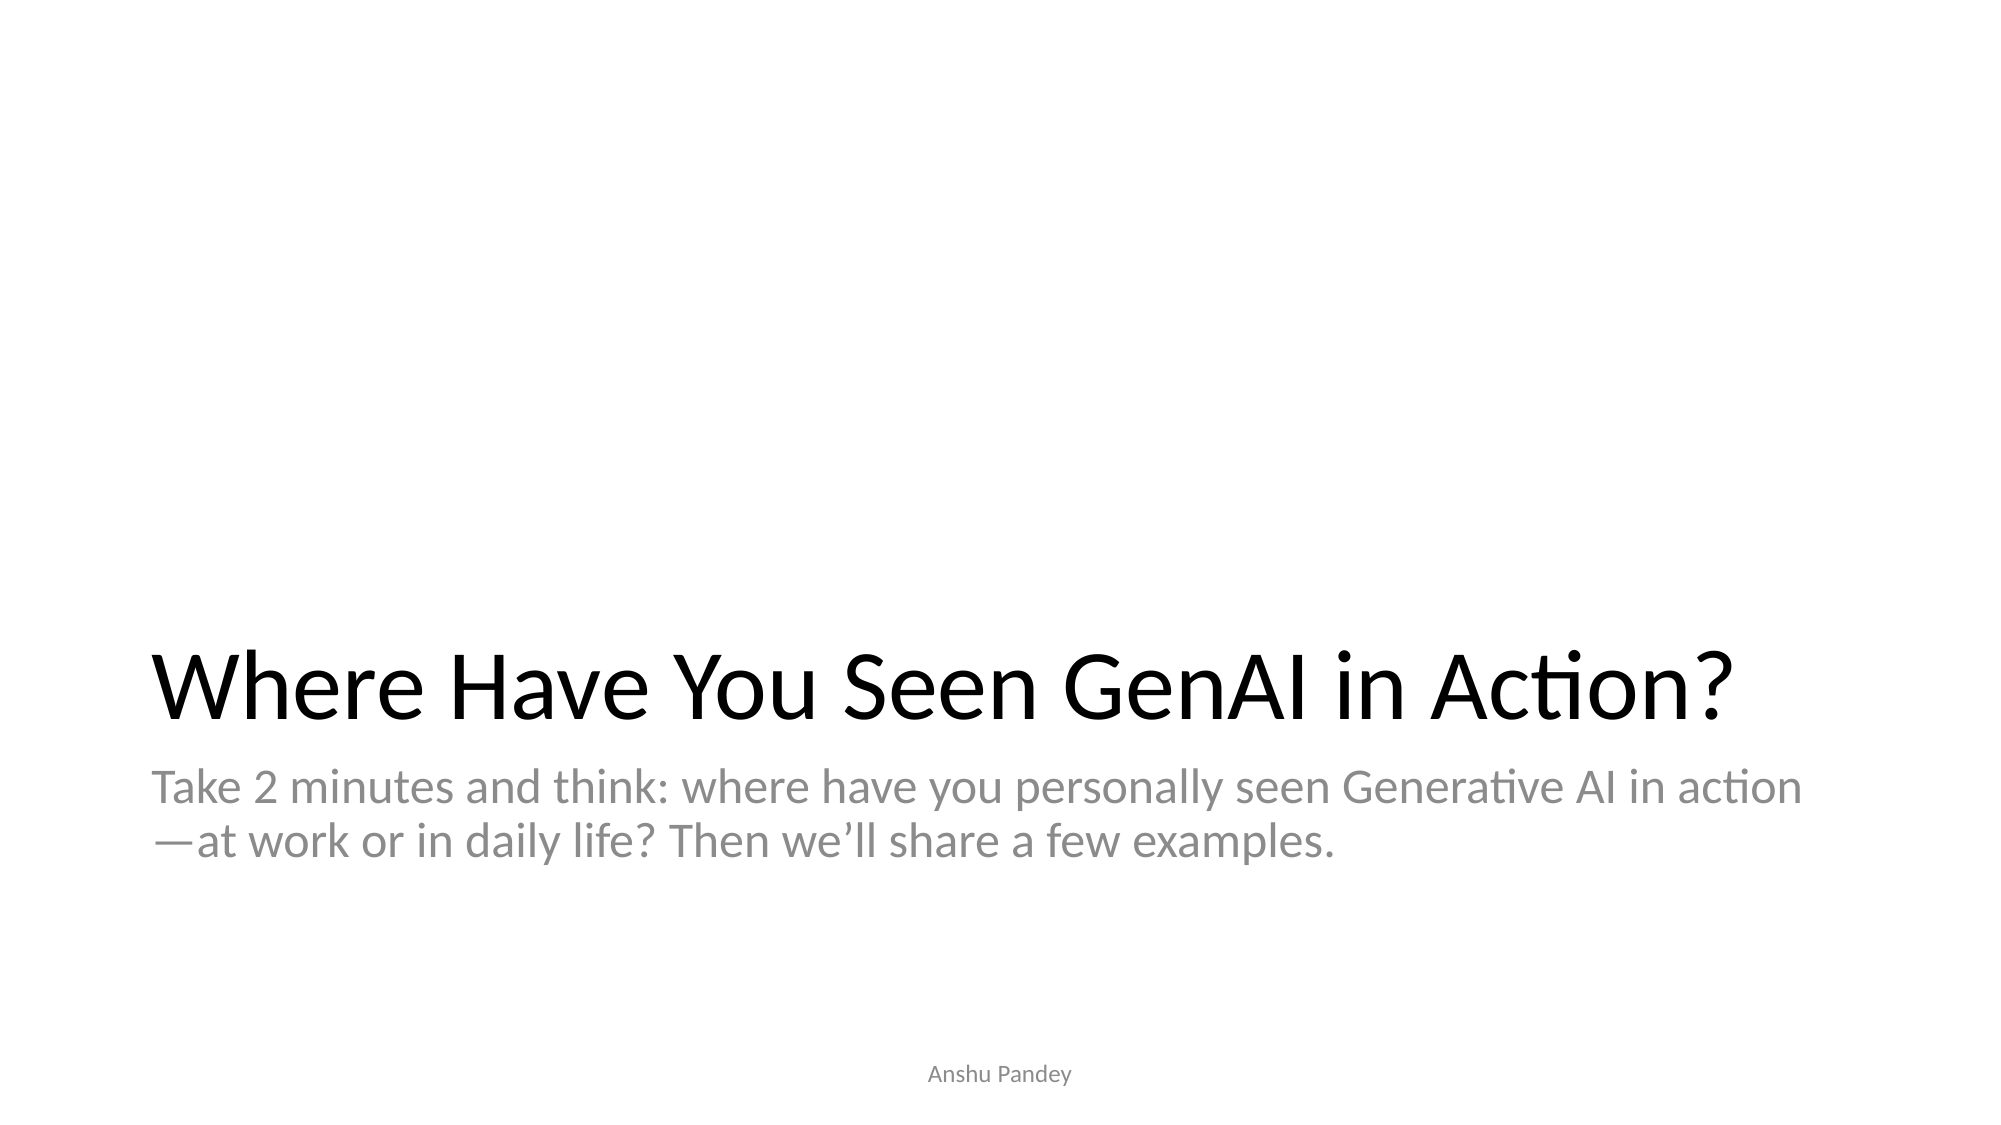

# Where Have You Seen GenAI in Action?
Take 2 minutes and think: where have you personally seen Generative AI in action—at work or in daily life? Then we’ll share a few examples.
Anshu Pandey